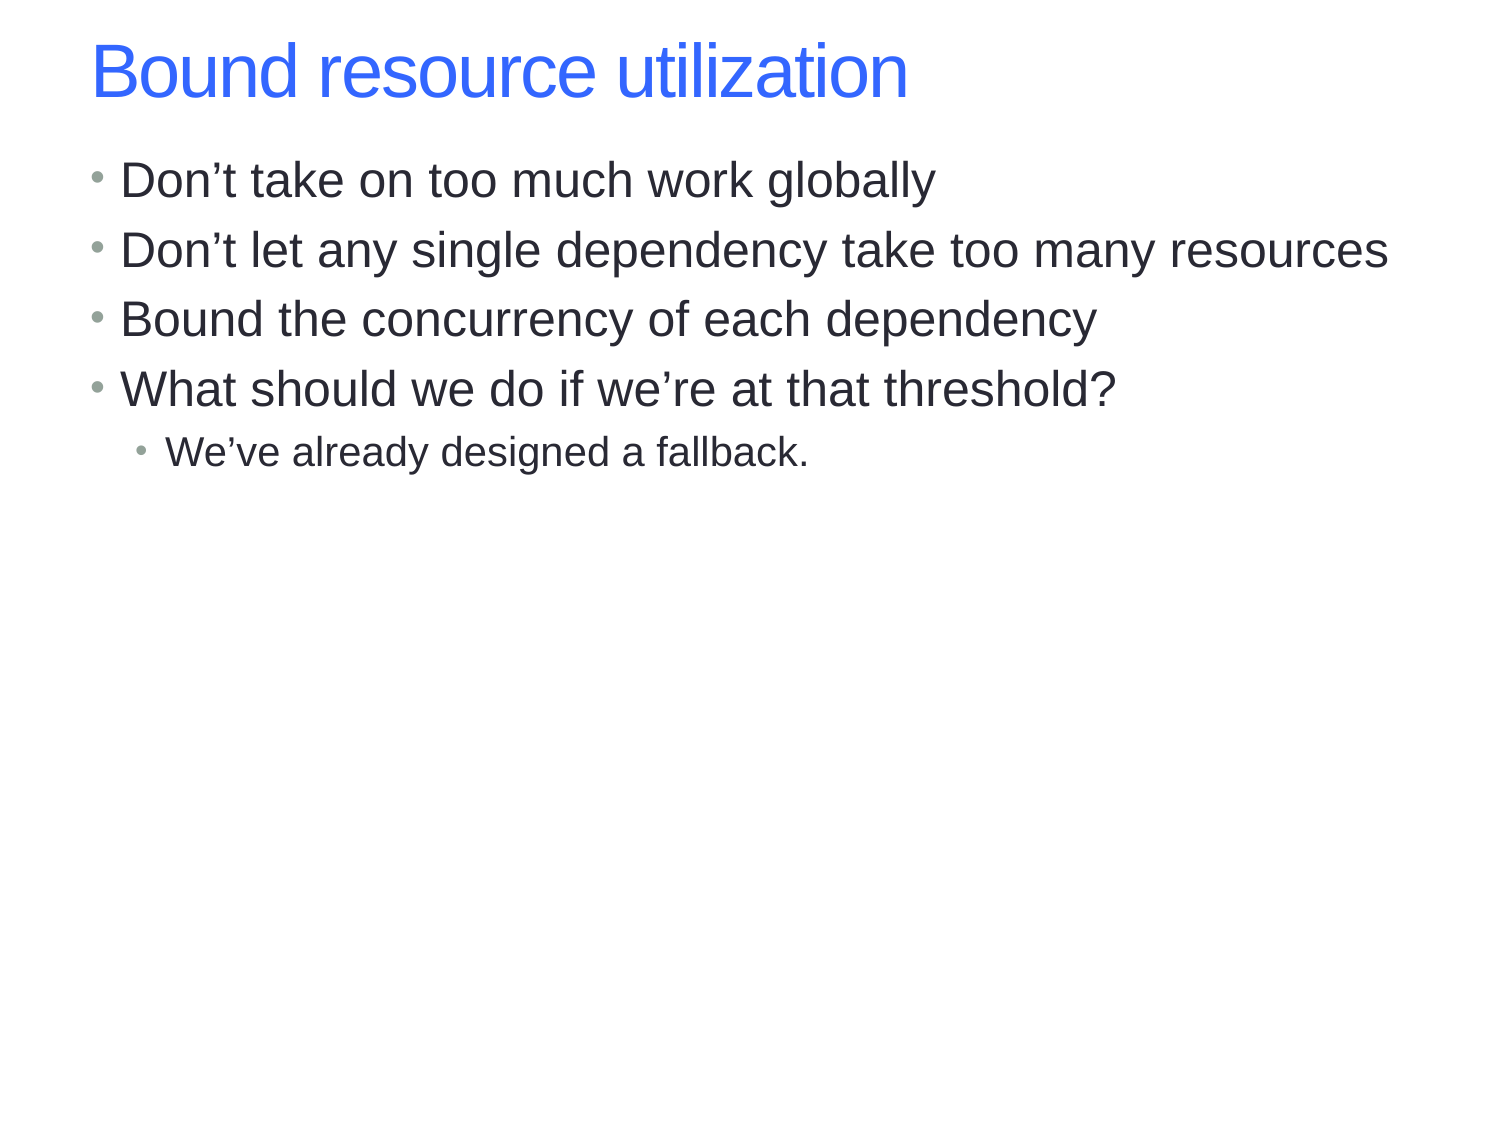

# Bound resource utilization
Don’t take on too much work globally
Don’t let any single dependency take too many resources
Bound the concurrency of each dependency
What should we do if we’re at that threshold?
We’ve already designed a fallback.